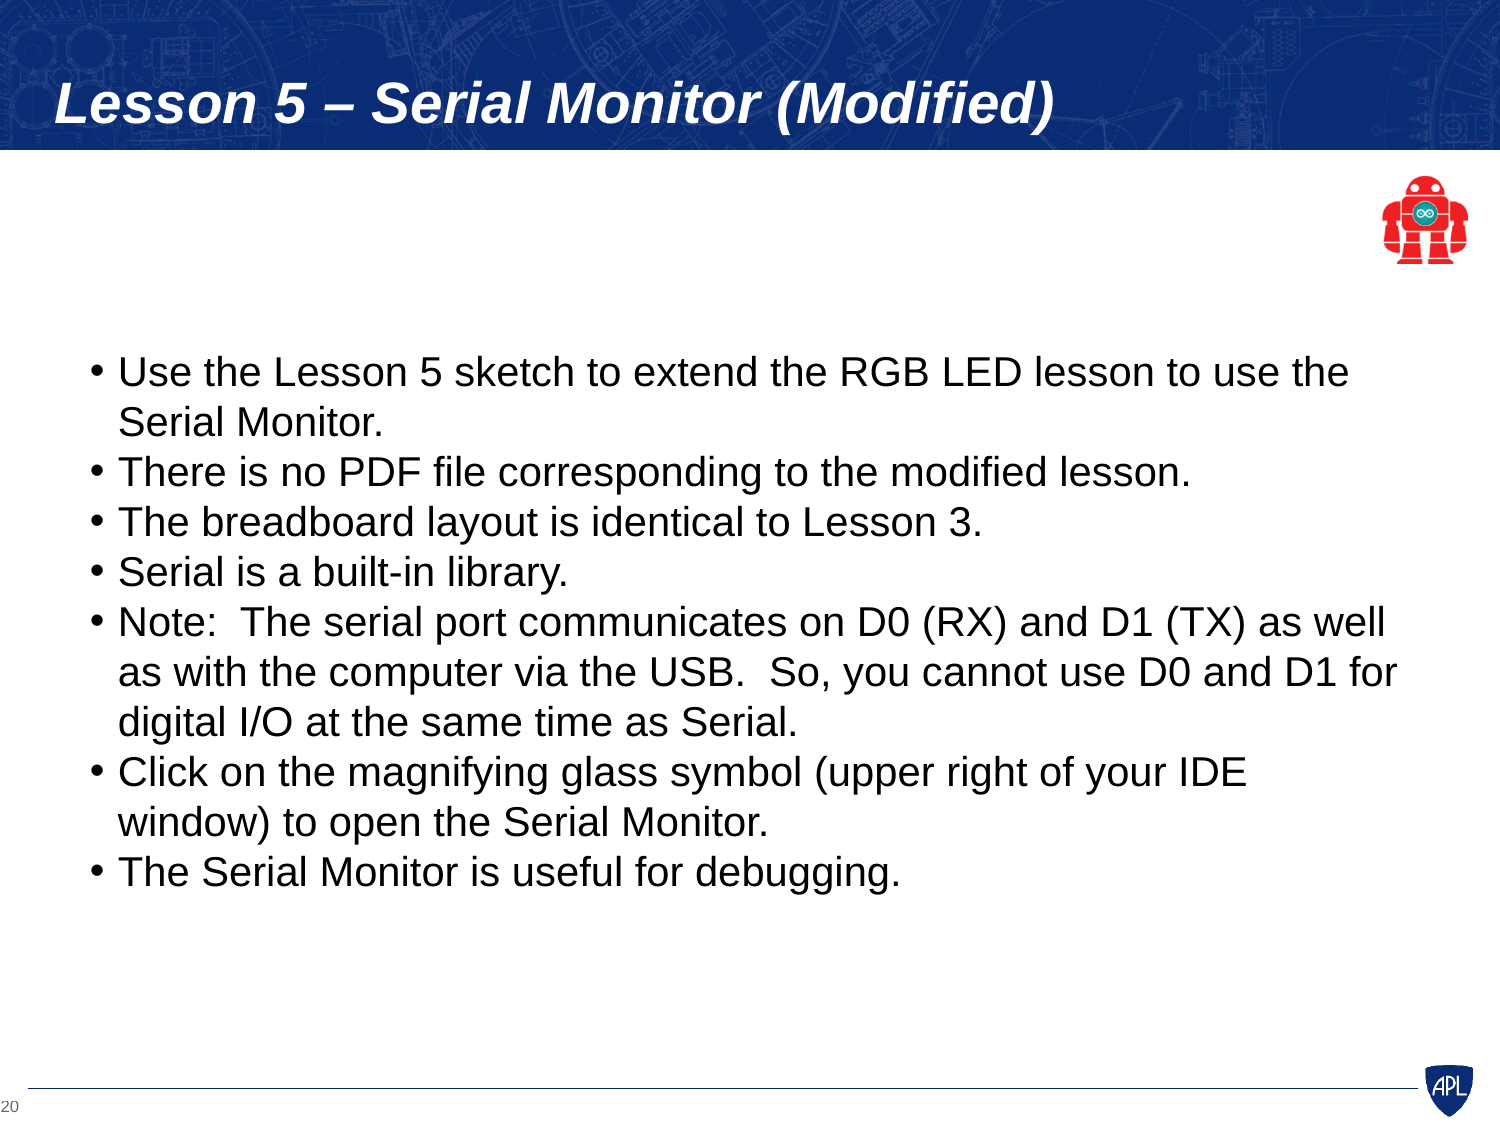

# Lesson 5 – Serial Monitor (Modified)
Use the Lesson 5 sketch to extend the RGB LED lesson to use the Serial Monitor.
There is no PDF file corresponding to the modified lesson.
The breadboard layout is identical to Lesson 3.
Serial is a built-in library.
Note:  The serial port communicates on D0 (RX) and D1 (TX) as well as with the computer via the USB.  So, you cannot use D0 and D1 for digital I/O at the same time as Serial.
Click on the magnifying glass symbol (upper right of your IDE window) to open the Serial Monitor.
The Serial Monitor is useful for debugging.